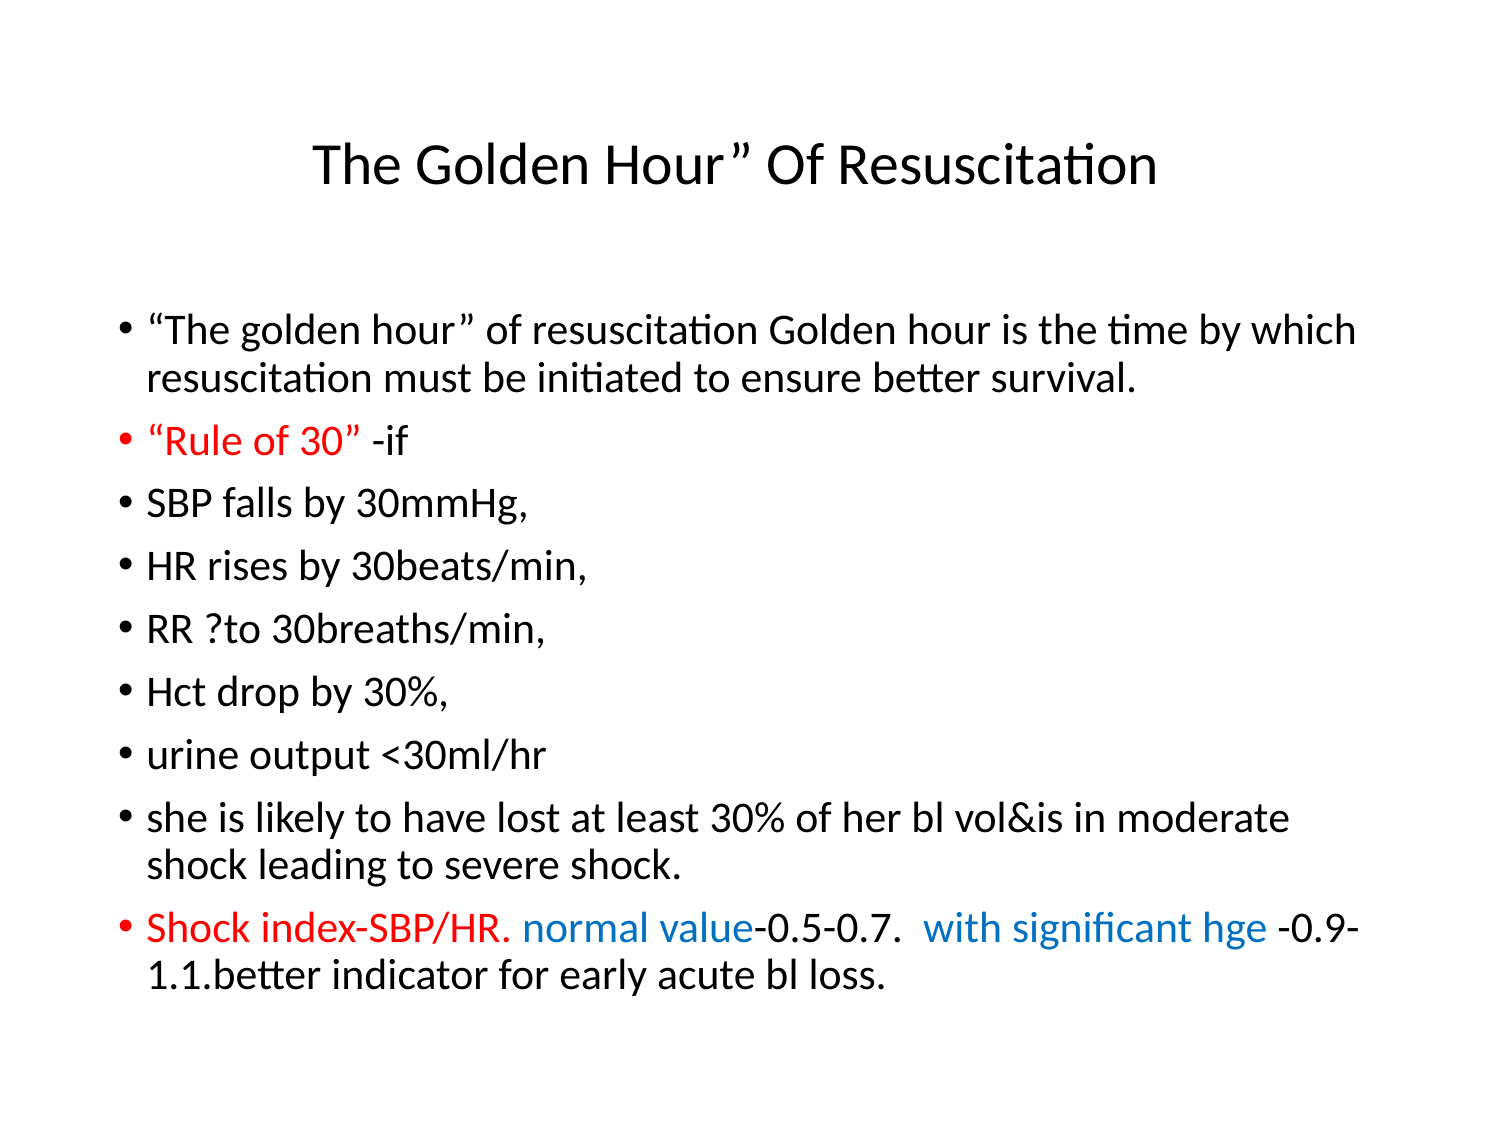

# The Golden Hour” Of Resuscitation
“The golden hour” of resuscitation Golden hour is the time by which resuscitation must be initiated to ensure better survival.
“Rule of 30” -if
SBP falls by 30mmHg,
HR rises by 30beats/min,
RR ?to 30breaths/min,
Hct drop by 30%,
urine output <30ml/hr
she is likely to have lost at least 30% of her bl vol&is in moderate shock leading to severe shock.
Shock index-SBP/HR. normal value-0.5-0.7.  with significant hge -0.9-1.1.better indicator for early acute bl loss.